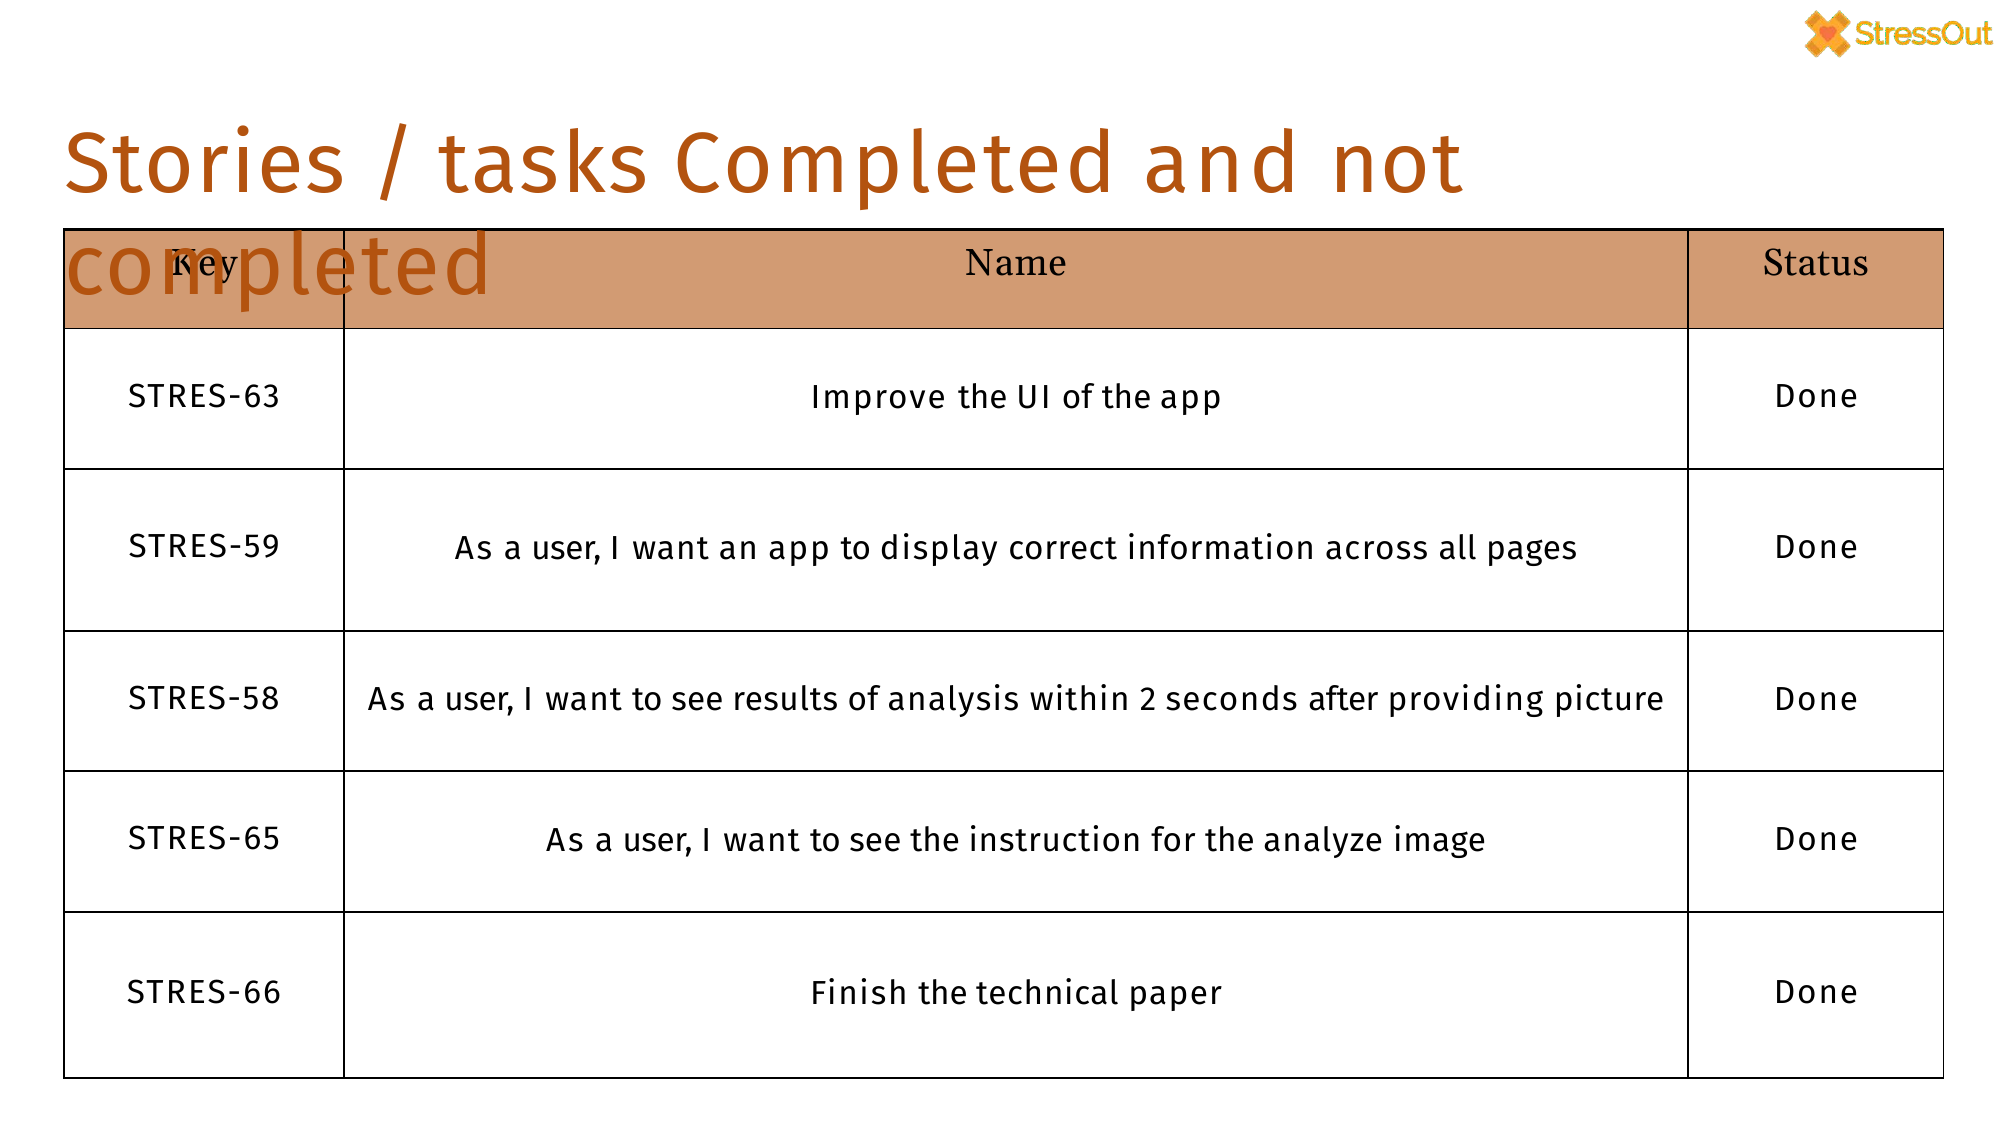

# Stories / tasks Completed and not completed
| Key | Name | Status |
| --- | --- | --- |
| STRES-63 | Improve the UI of the app | Done |
| STRES-59 | As a user, I want an app to display correct information across all pages | Done |
| STRES-58 | As a user, I want to see results of analysis within 2 seconds after providing picture | Done |
| STRES-65 | As a user, I want to see the instruction for the analyze image | Done |
| STRES-66 | Finish the technical paper | Done |